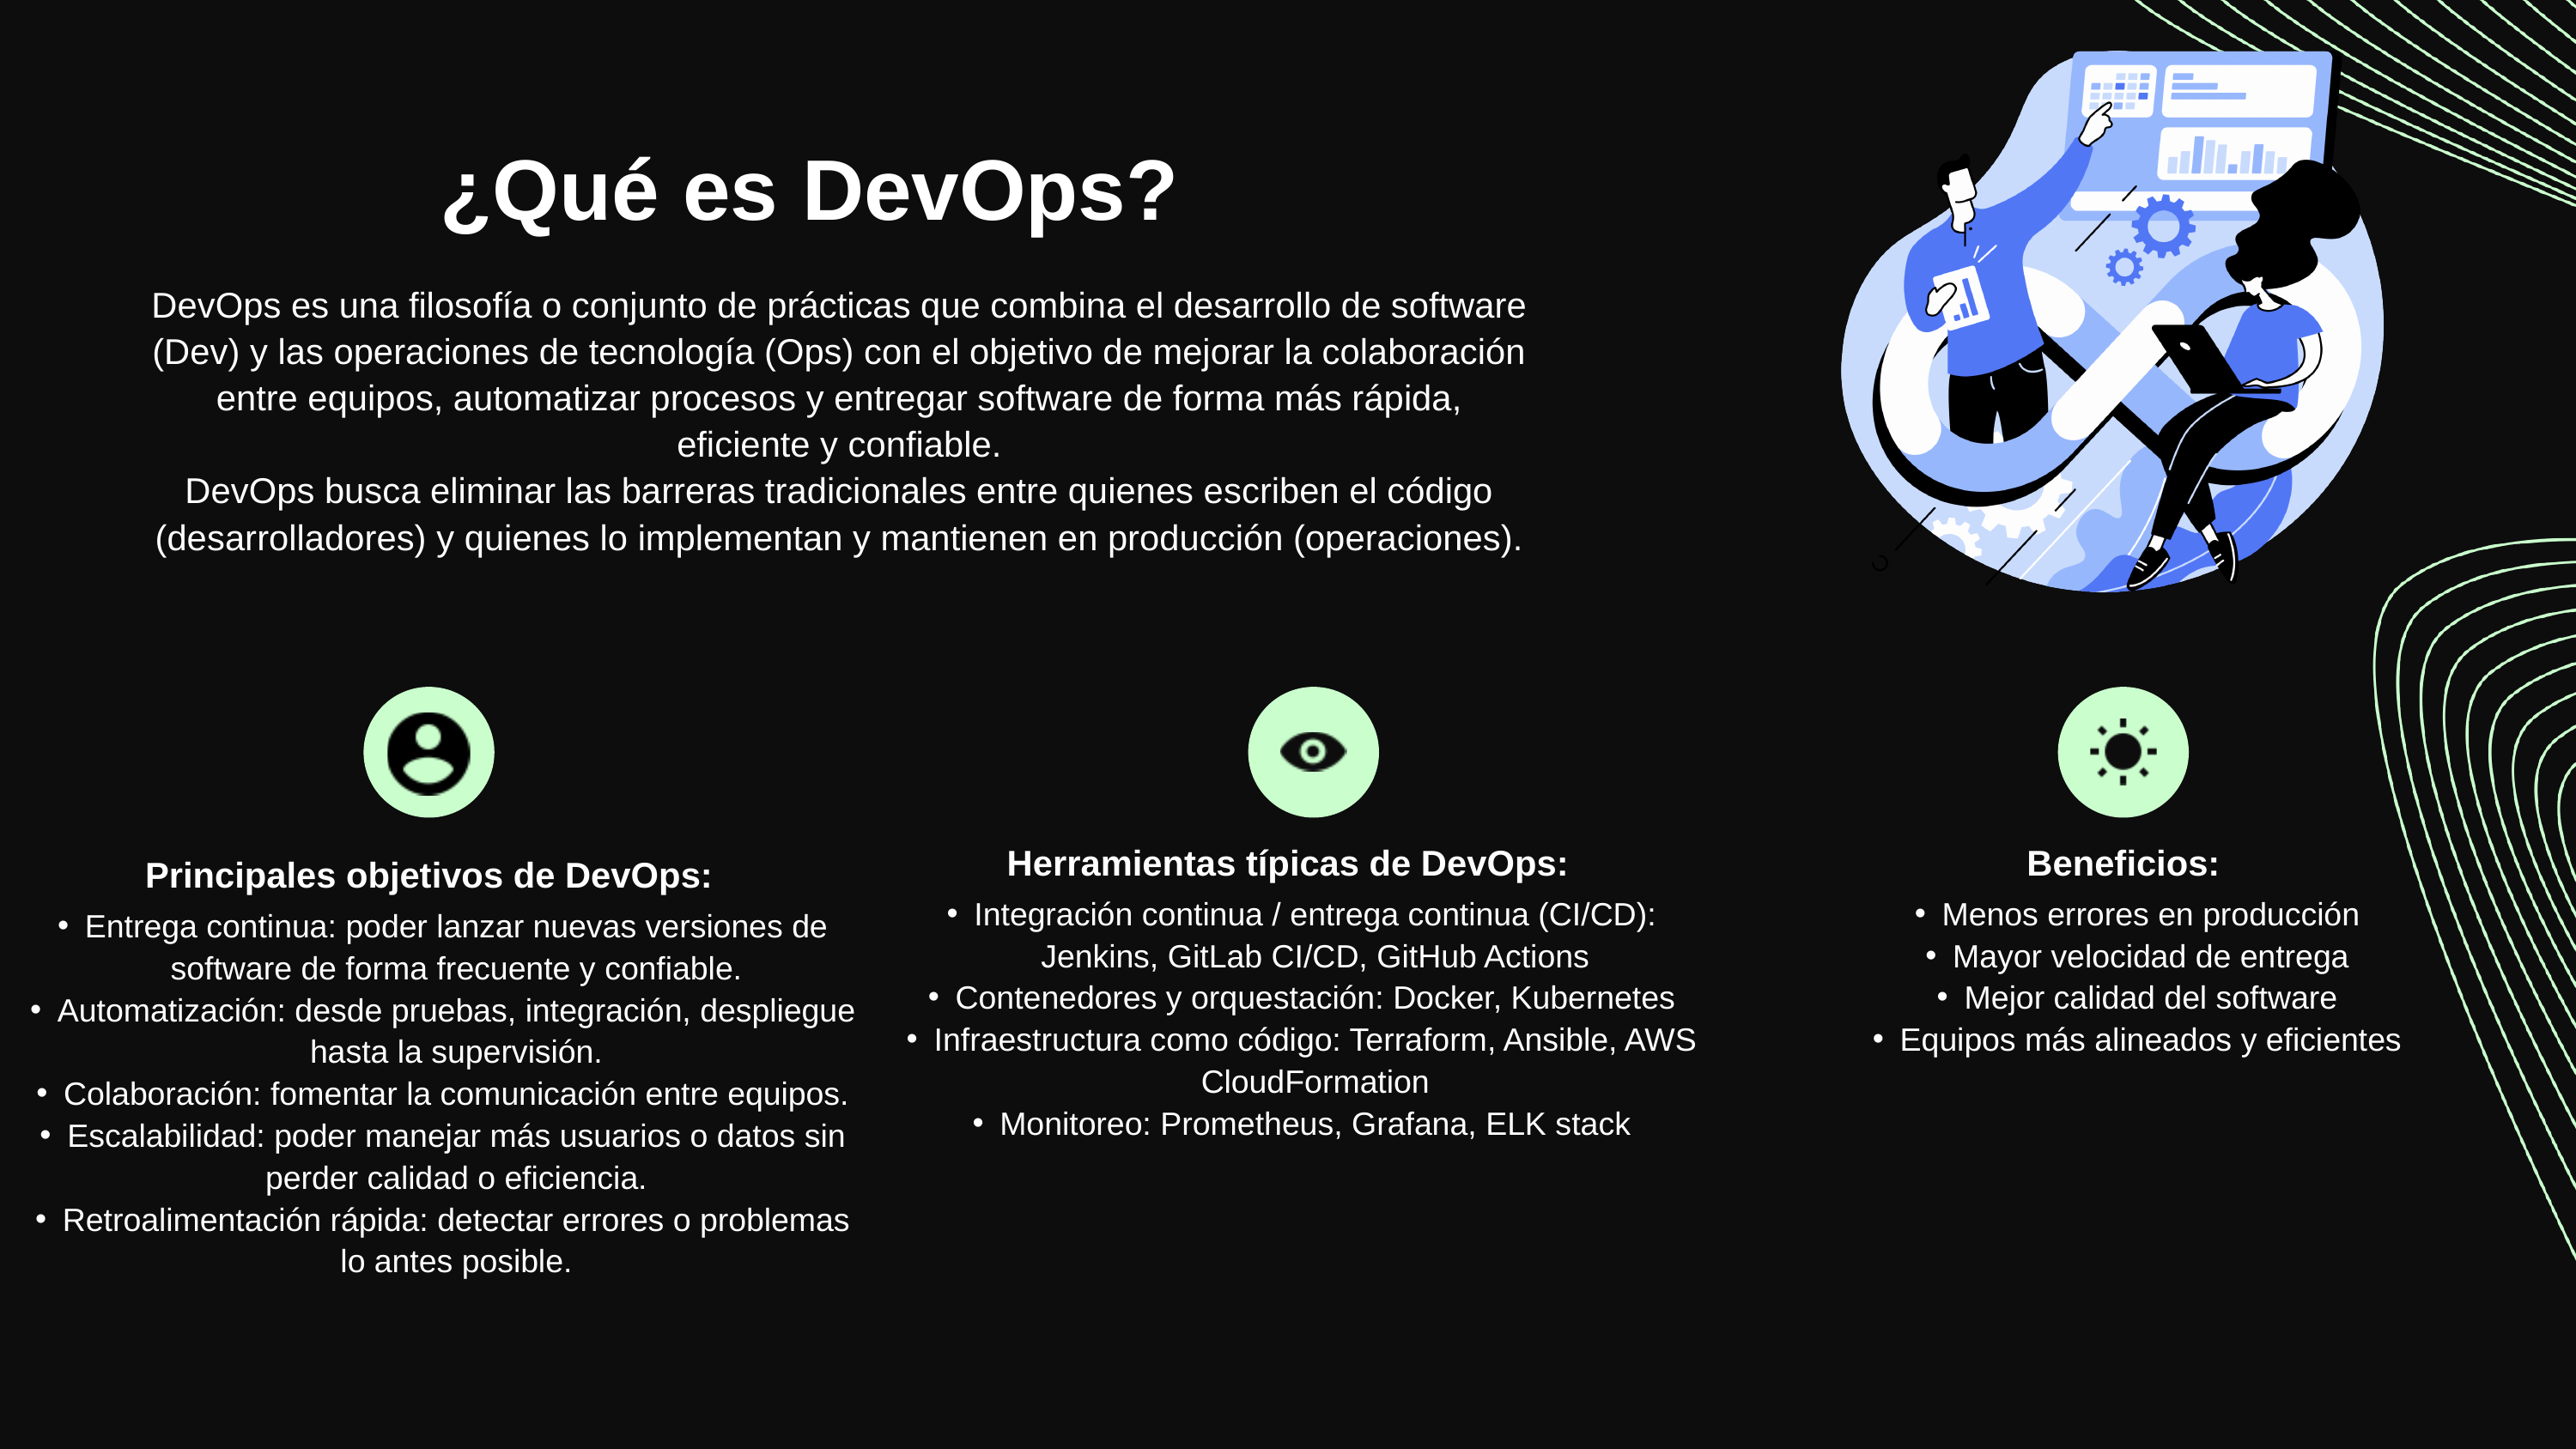

¿Qué es DevOps?
DevOps es una filosofía o conjunto de prácticas que combina el desarrollo de software (Dev) y las operaciones de tecnología (Ops) con el objetivo de mejorar la colaboración entre equipos, automatizar procesos y entregar software de forma más rápida, eficiente y confiable.
DevOps busca eliminar las barreras tradicionales entre quienes escriben el código (desarrolladores) y quienes lo implementan y mantienen en producción (operaciones).

Herramientas típicas de DevOps:
Integración continua / entrega continua (CI/CD): Jenkins, GitLab CI/CD, GitHub Actions
Contenedores y orquestación: Docker, Kubernetes
Infraestructura como código: Terraform, Ansible, AWS CloudFormation
Monitoreo: Prometheus, Grafana, ELK stack
Beneficios:
Menos errores en producción
Mayor velocidad de entrega
Mejor calidad del software
Equipos más alineados y eficientes

Principales objetivos de DevOps:
Entrega continua: poder lanzar nuevas versiones de software de forma frecuente y confiable.
Automatización: desde pruebas, integración, despliegue hasta la supervisión.
Colaboración: fomentar la comunicación entre equipos.
Escalabilidad: poder manejar más usuarios o datos sin perder calidad o eficiencia.
Retroalimentación rápida: detectar errores o problemas lo antes posible.